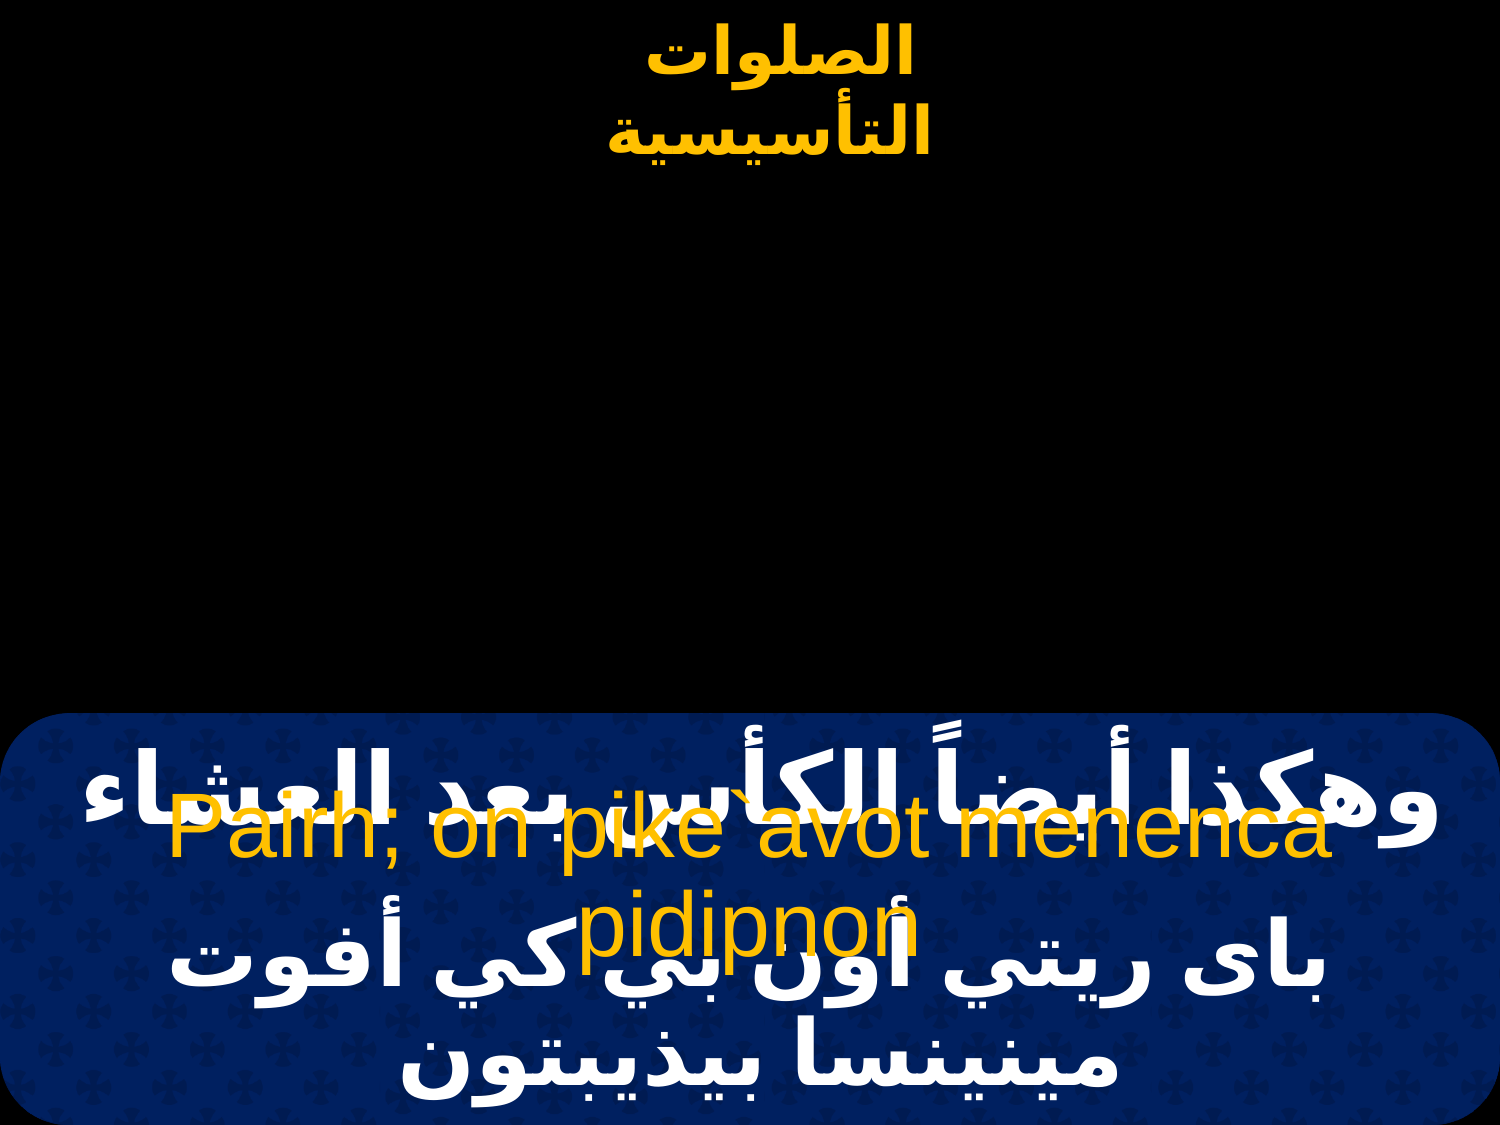

# وهكذا أيضاً الكأس بعد العشاء
Pairh; on pike`avot menenca pidipnon
باى ريتي أون بي كي أفوت مينينسا بيذيبتون